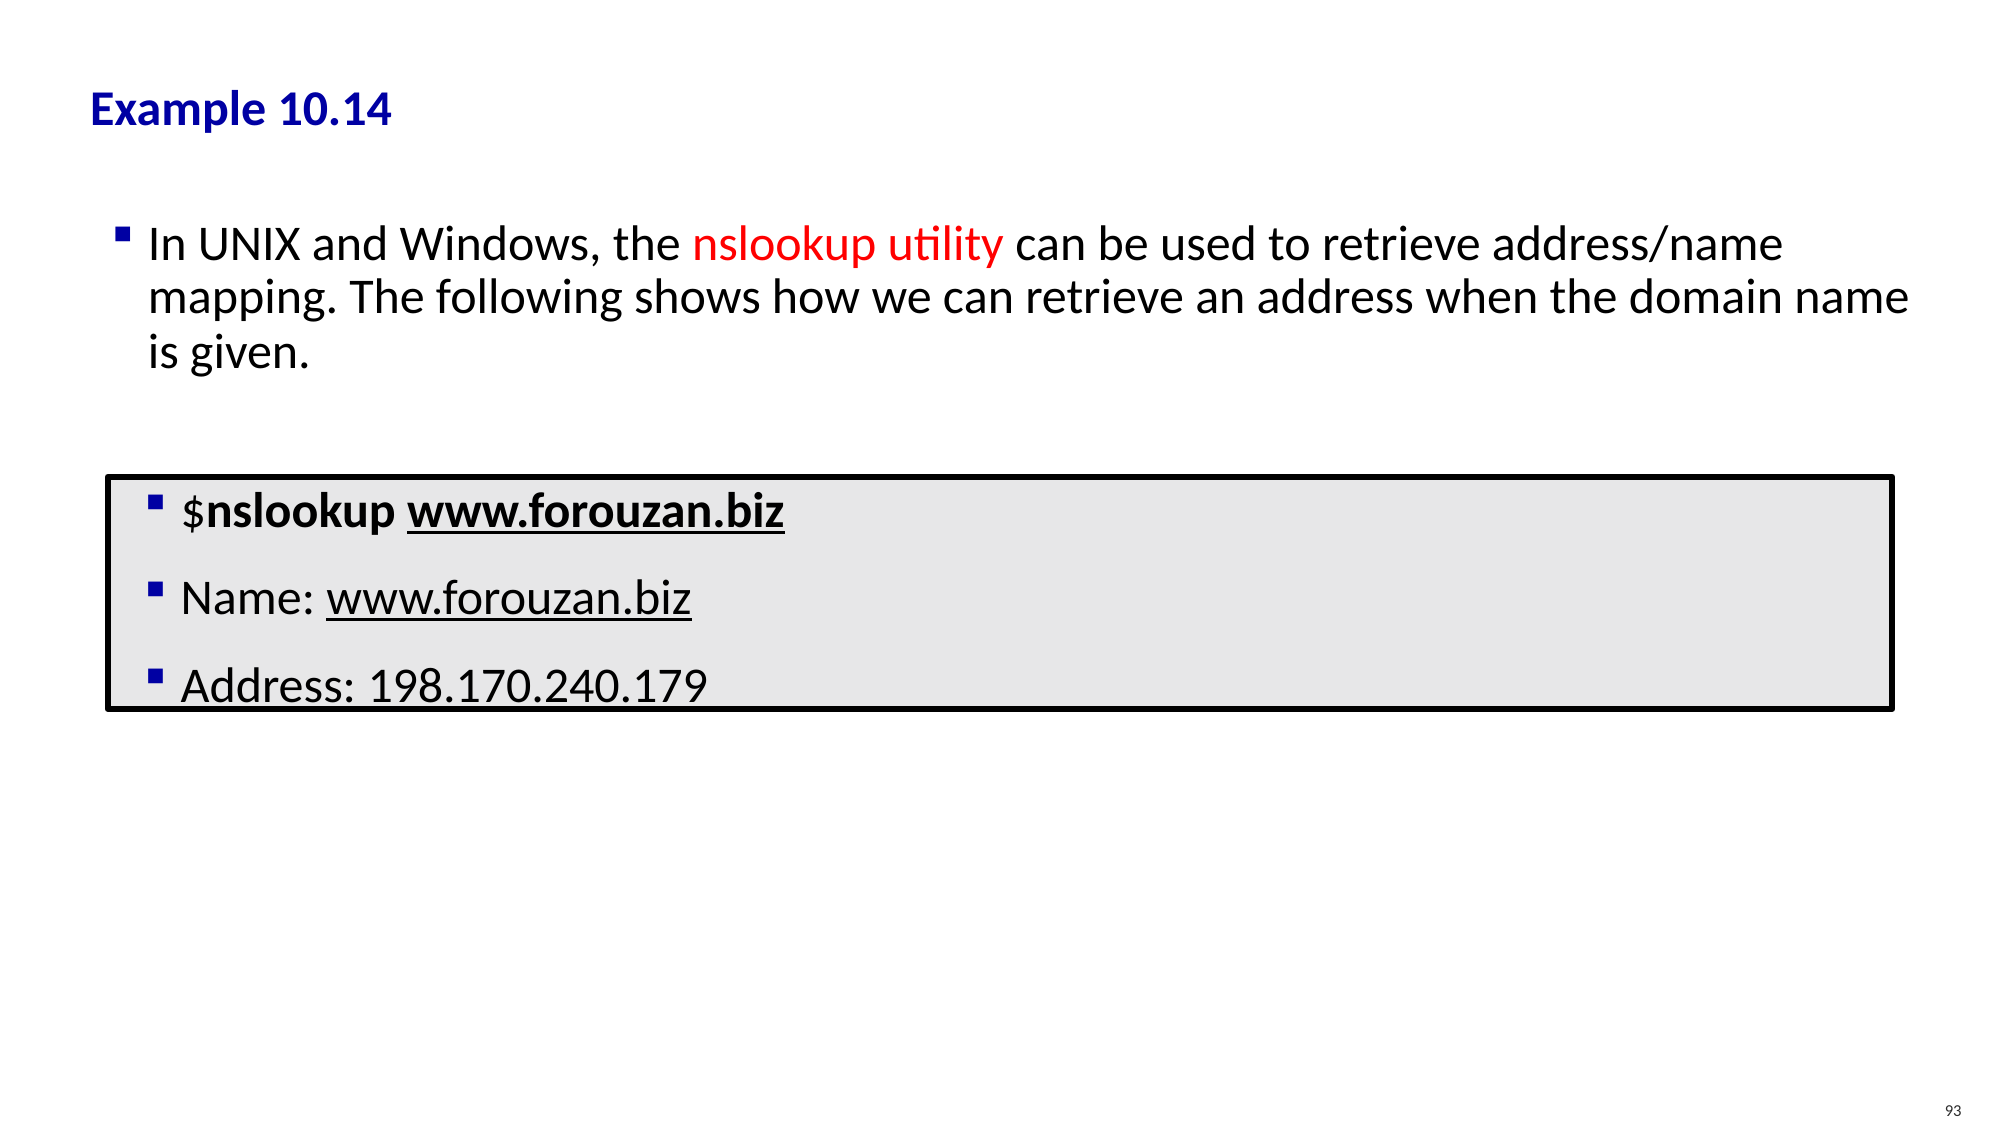

# Example 10.14
In UNIX and Windows, the nslookup utility can be used to retrieve address/name mapping. The following shows how we can retrieve an address when the domain name is given.
$nslookup www.forouzan.biz
Name: www.forouzan.biz
Address: 198.170.240.179
93